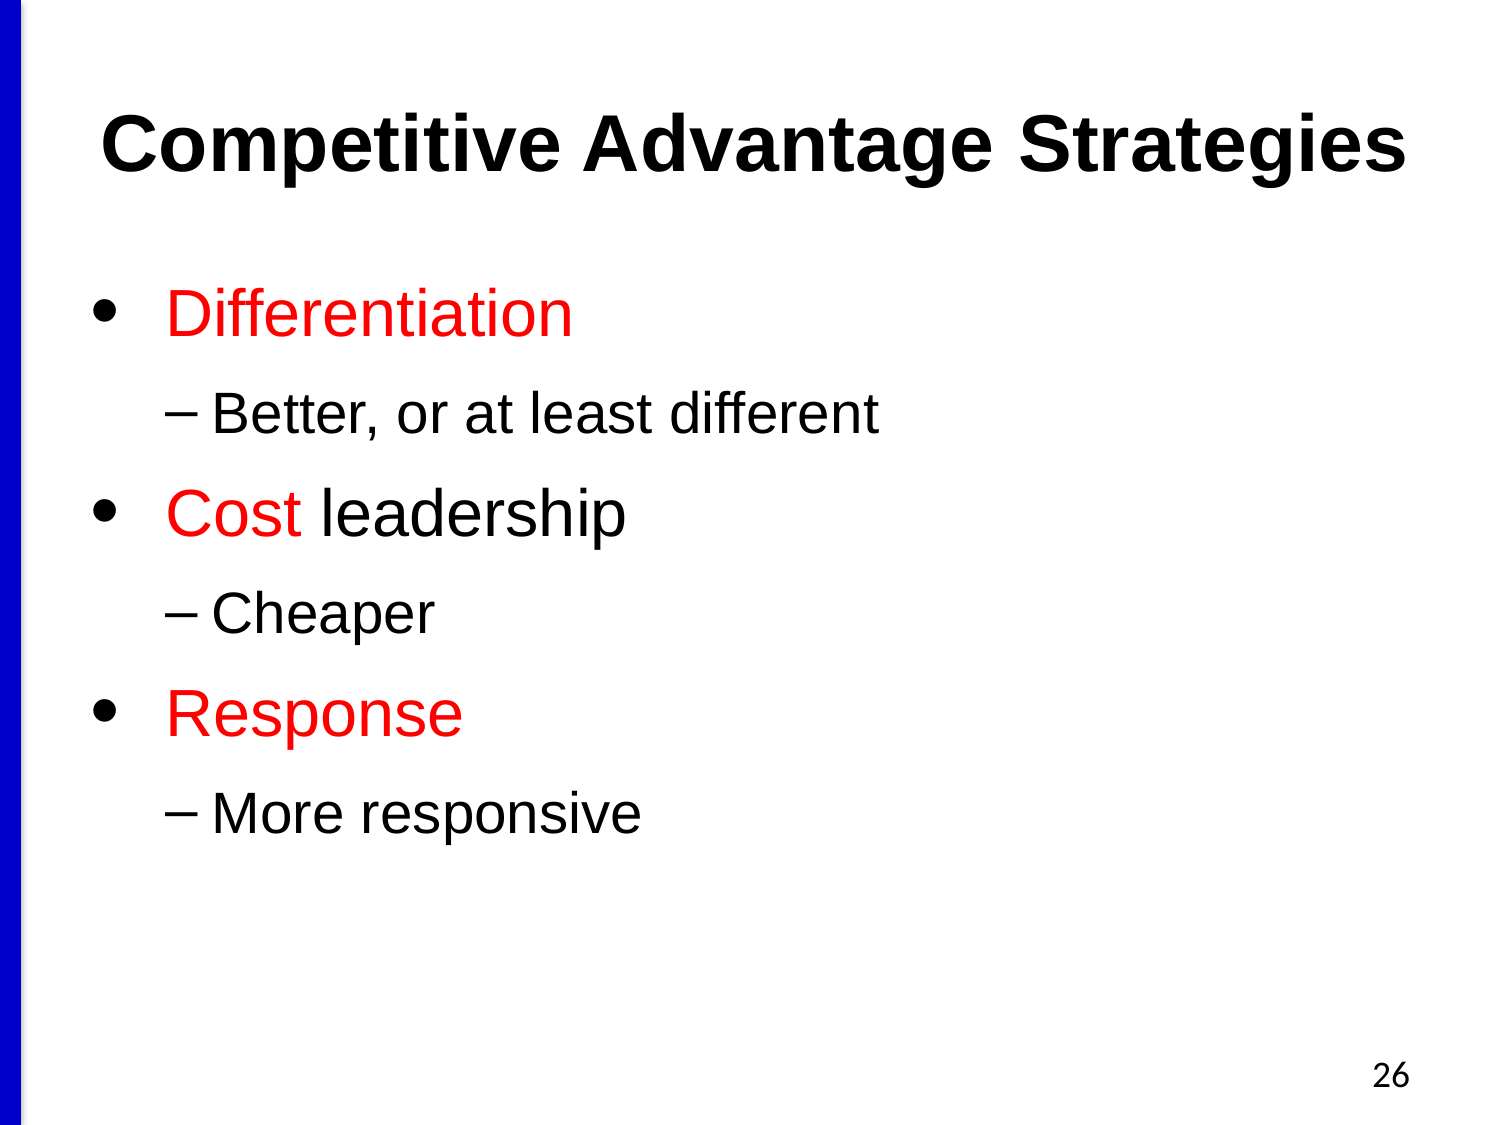

# Competitive Advantage Strategies
Differentiation
Better, or at least different
Cost leadership
Cheaper
Response
More responsive
26